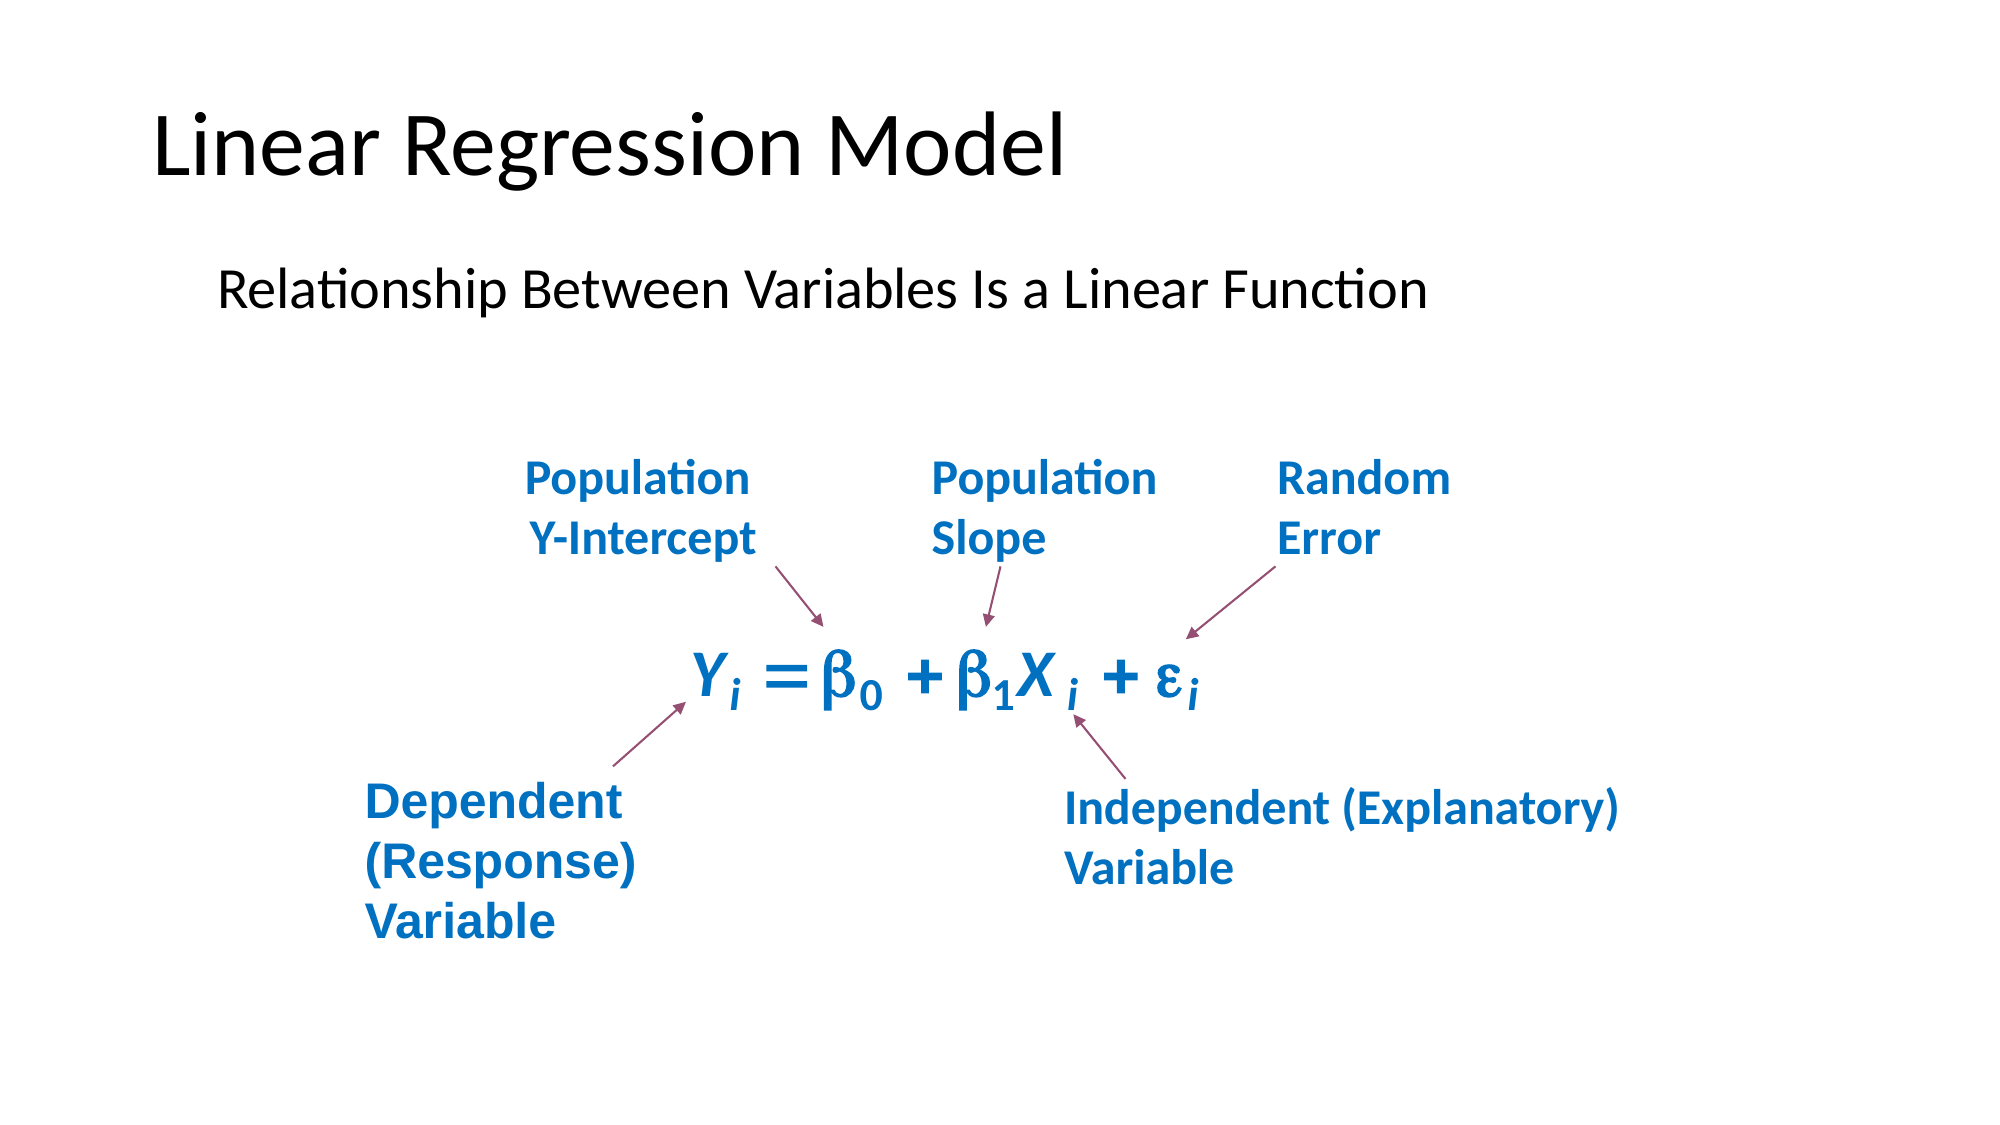

# Linear Regression Model
Relationship Between Variables Is a Linear Function
Population
Y-Intercept
Population Slope
Random Error

Y
=
β
+
β
X
+
ε
i
0
1
i
i

Dependent (Response) Variable
Independent (Explanatory) Variable